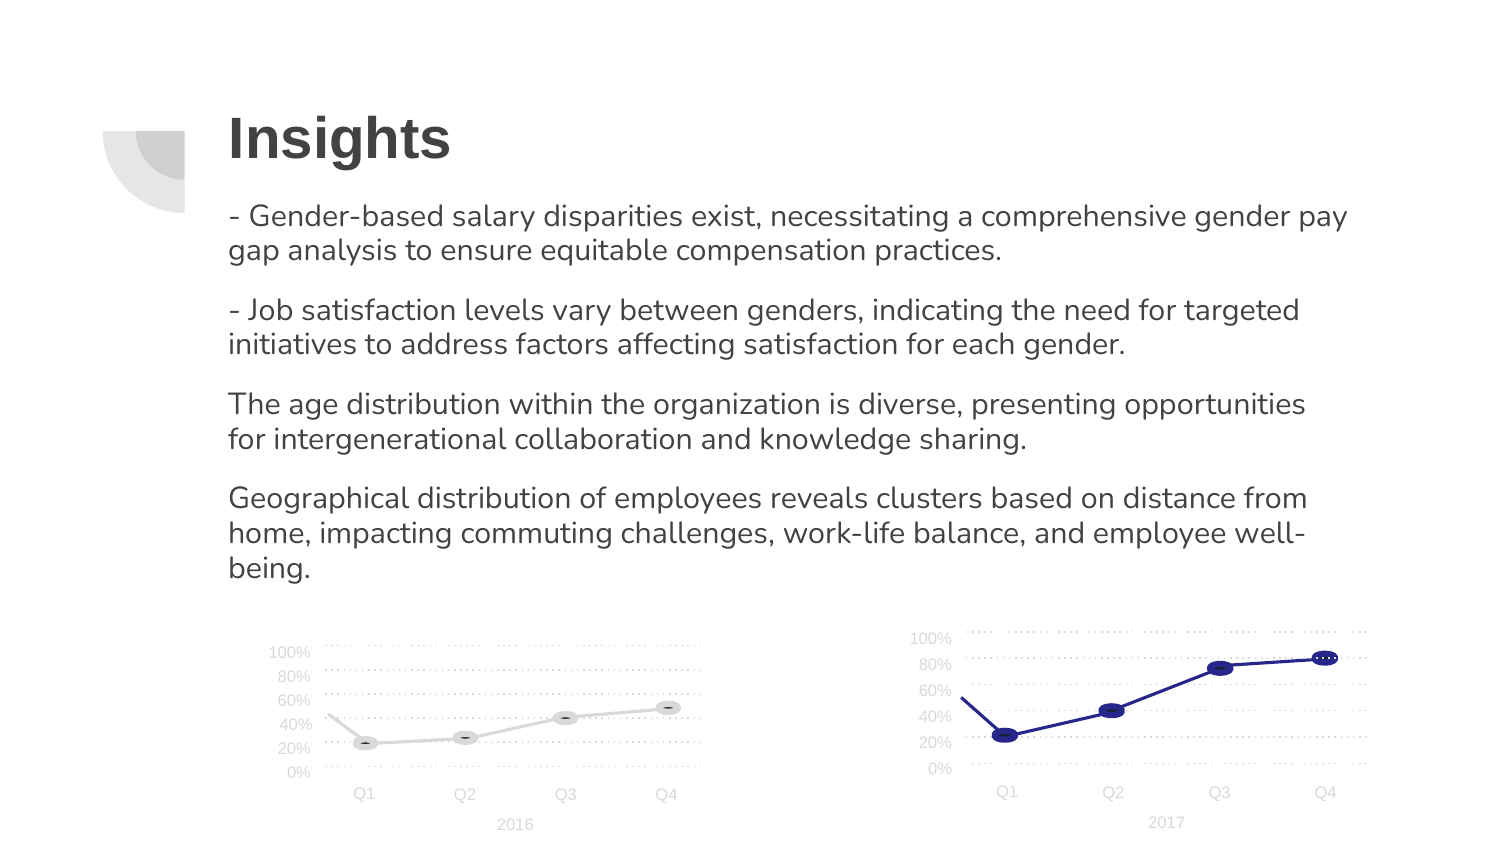

# Insights
- Gender-based salary disparities exist, necessitating a comprehensive gender pay gap analysis to ensure equitable compensation practices.
- Job satisfaction levels vary between genders, indicating the need for targeted initiatives to address factors affecting satisfaction for each gender.
The age distribution within the organization is diverse, presenting opportunities for intergenerational collaboration and knowledge sharing.
Geographical distribution of employees reveals clusters based on distance from home, impacting commuting challenges, work-life balance, and employee well-being.

100%
80%

60%
40%

20%

0%
Q1
Q2
Q3
Q4
2017
100%
80%
60%
40%

20%

0%
Q1
Q2
Q3
Q4
2016